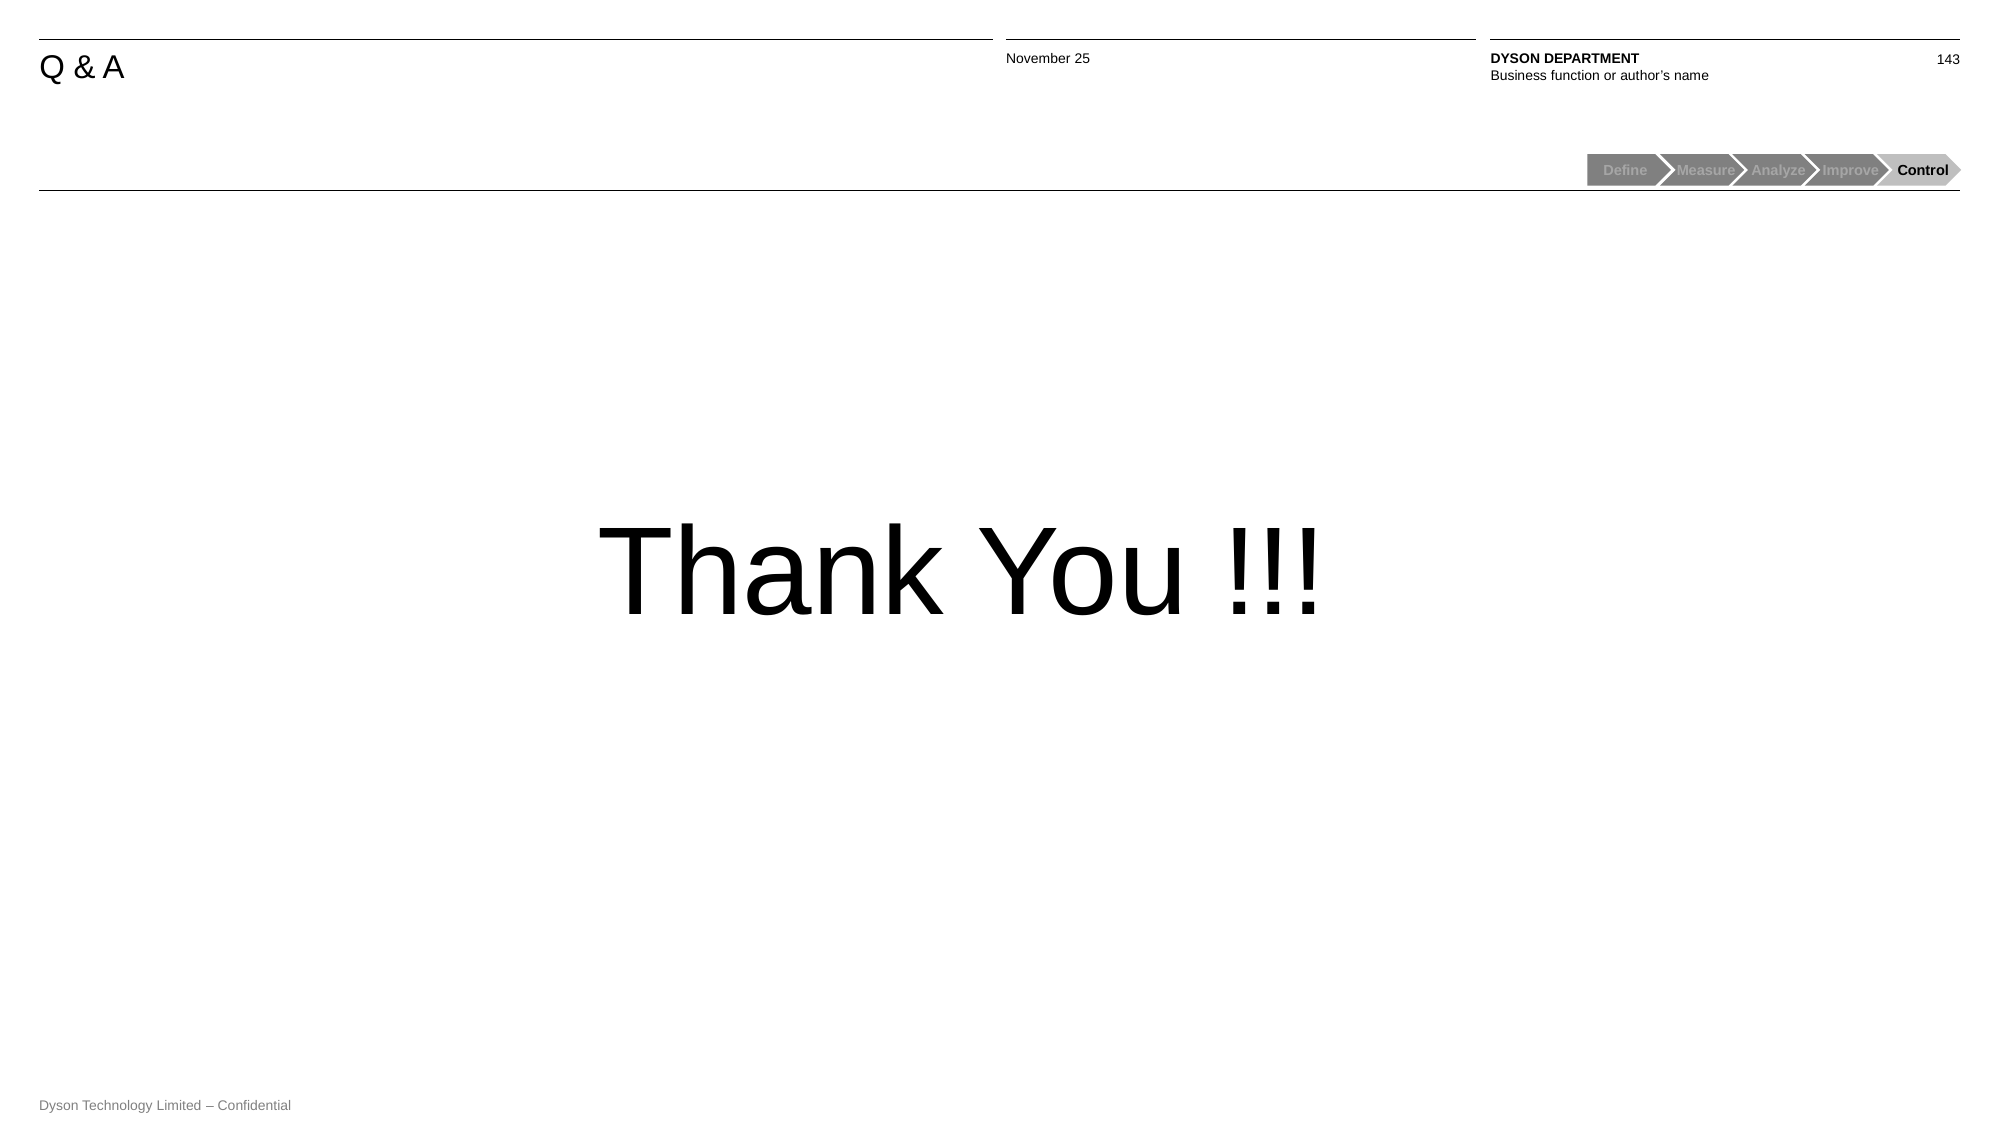

Q & A
Define
  Measure
  Analyze
  Improve
  Control
Thank You !!!